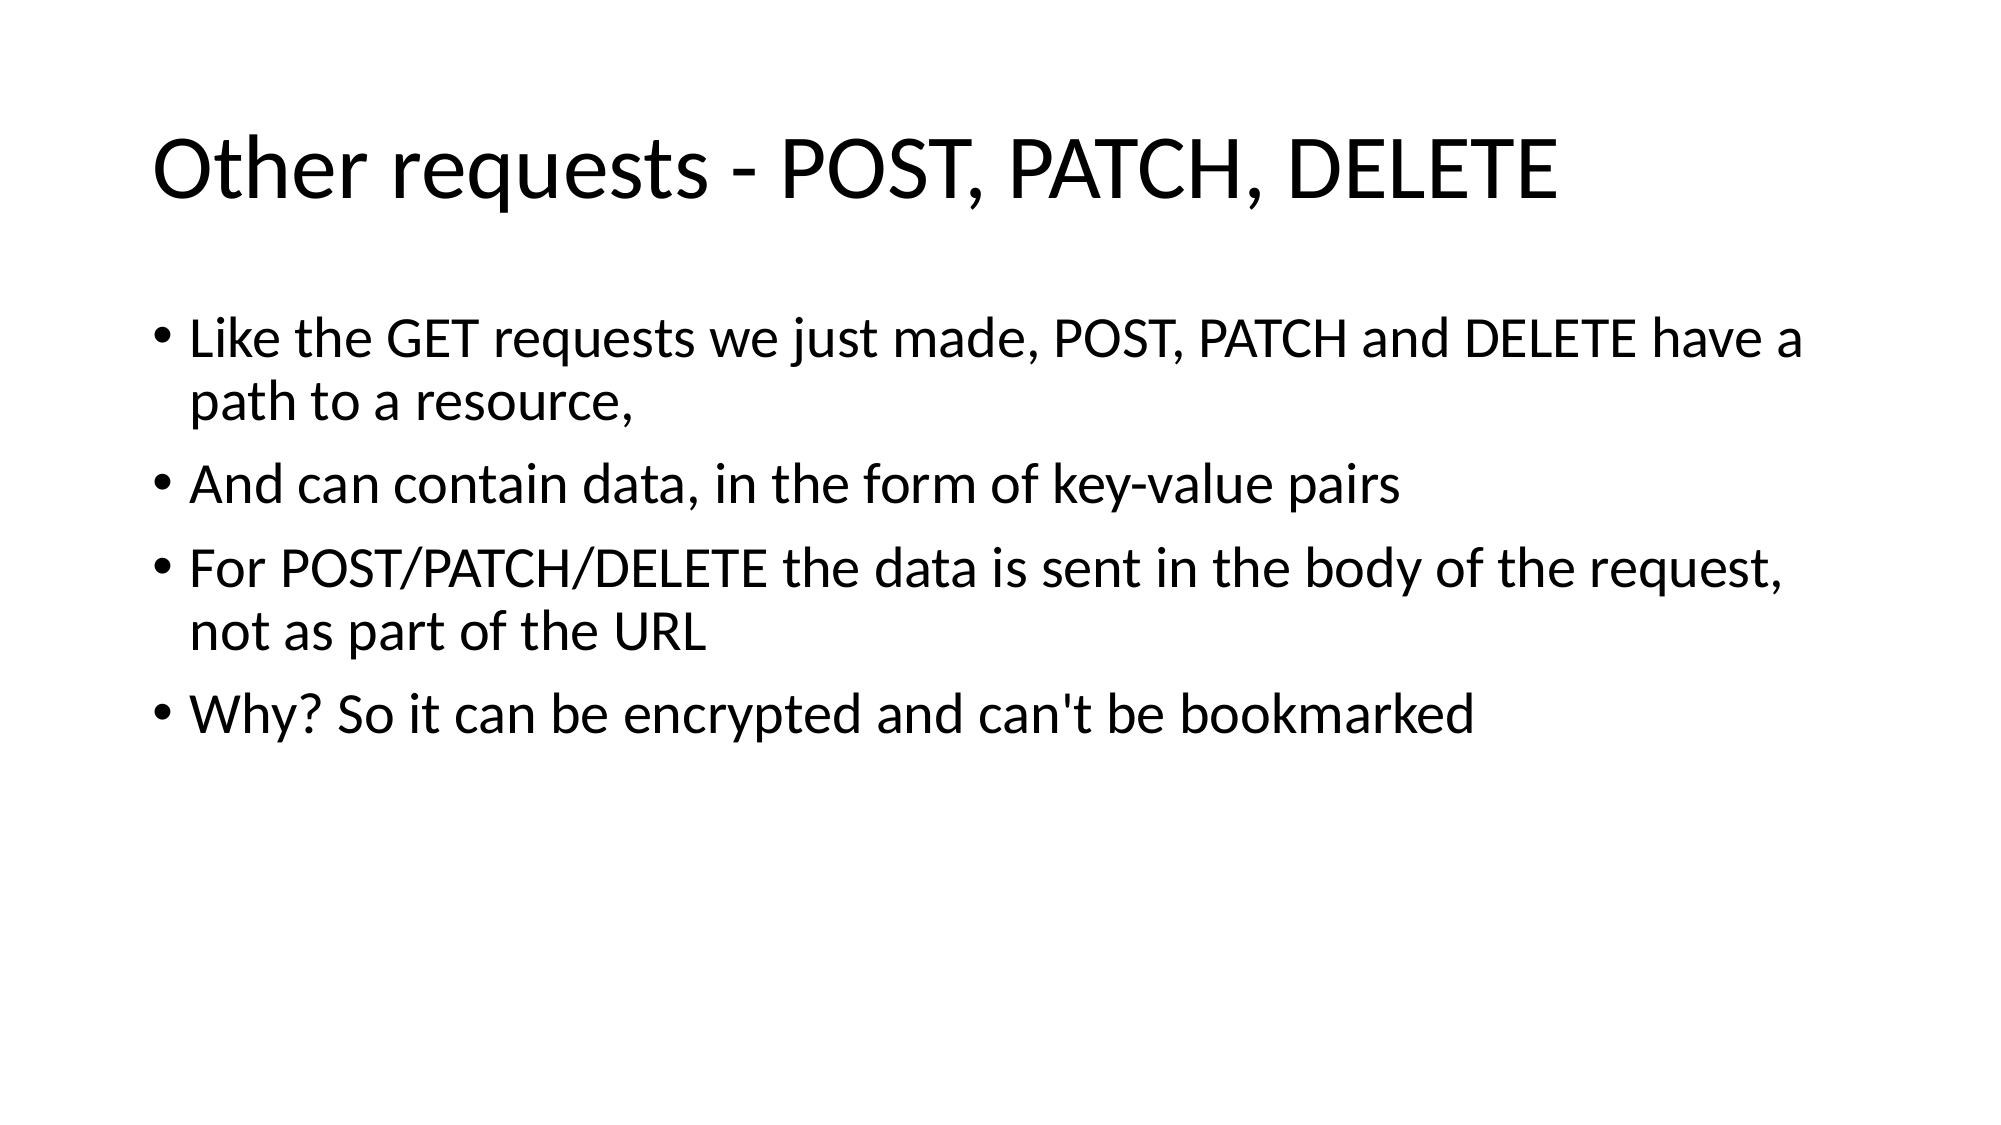

# Other requests - POST, PATCH, DELETE
Like the GET requests we just made, POST, PATCH and DELETE have a path to a resource,
And can contain data, in the form of key-value pairs
For POST/PATCH/DELETE the data is sent in the body of the request,  not as part of the URL
Why? So it can be encrypted and can't be bookmarked